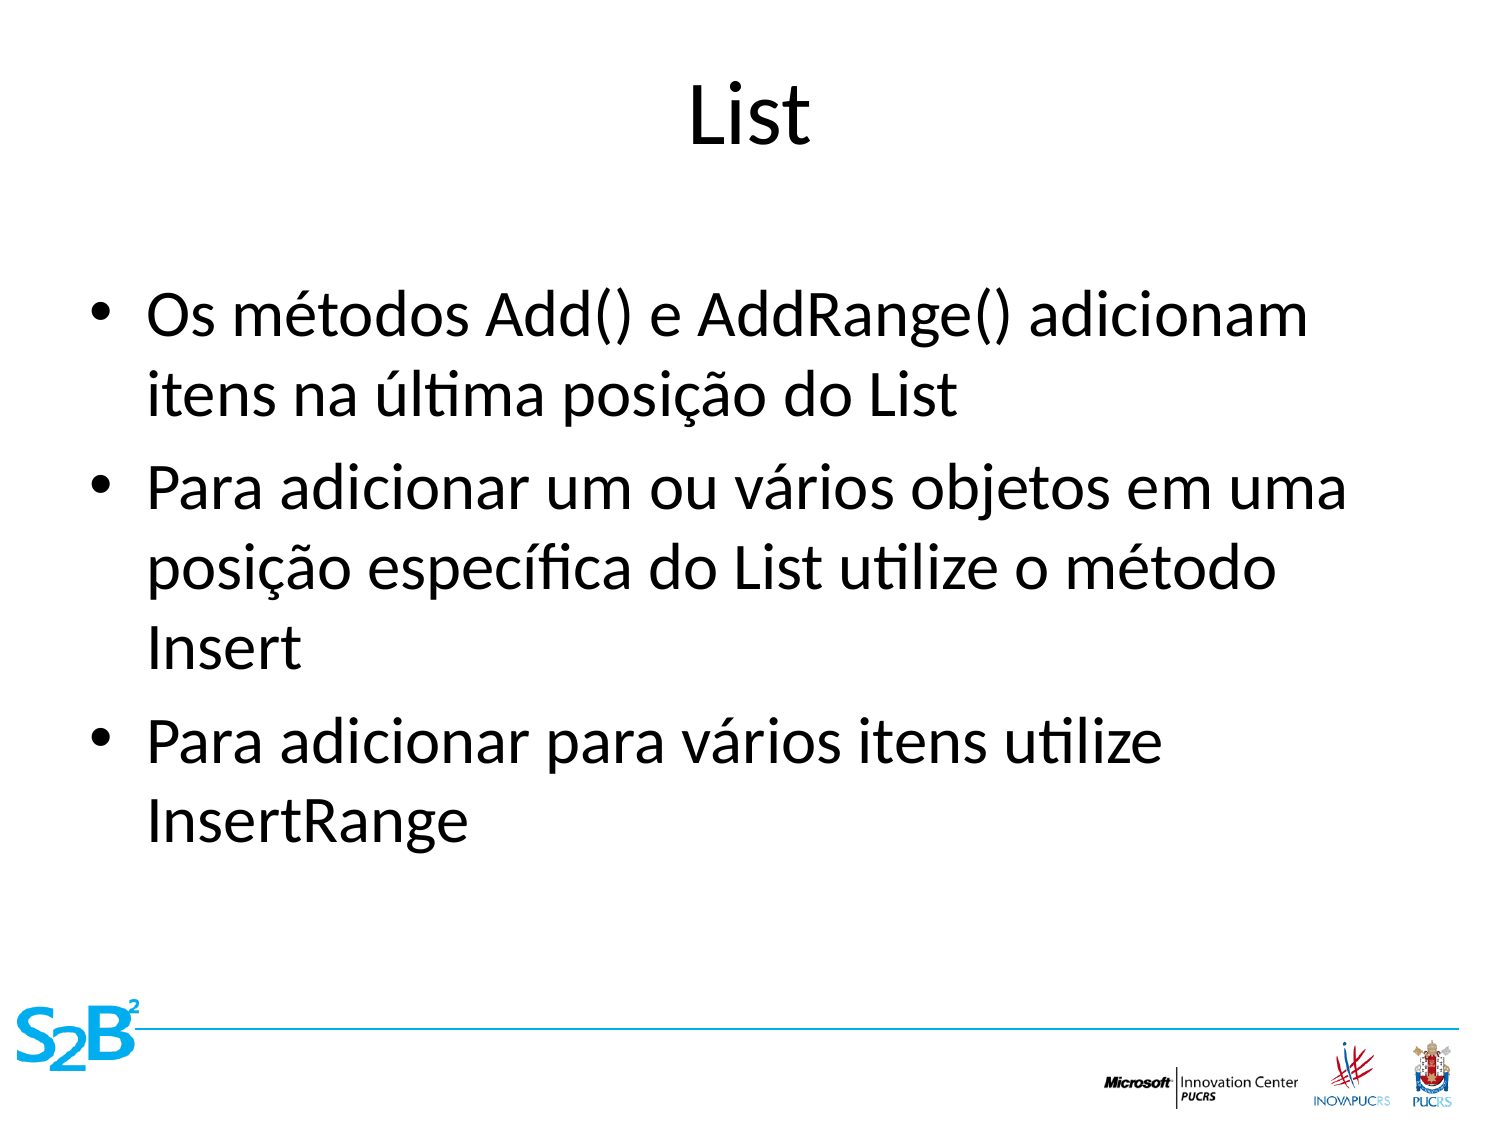

# List
Os métodos Add() e AddRange() adicionam itens na última posição do List
Para adicionar um ou vários objetos em uma posição específica do List utilize o método Insert
Para adicionar para vários itens utilize InsertRange